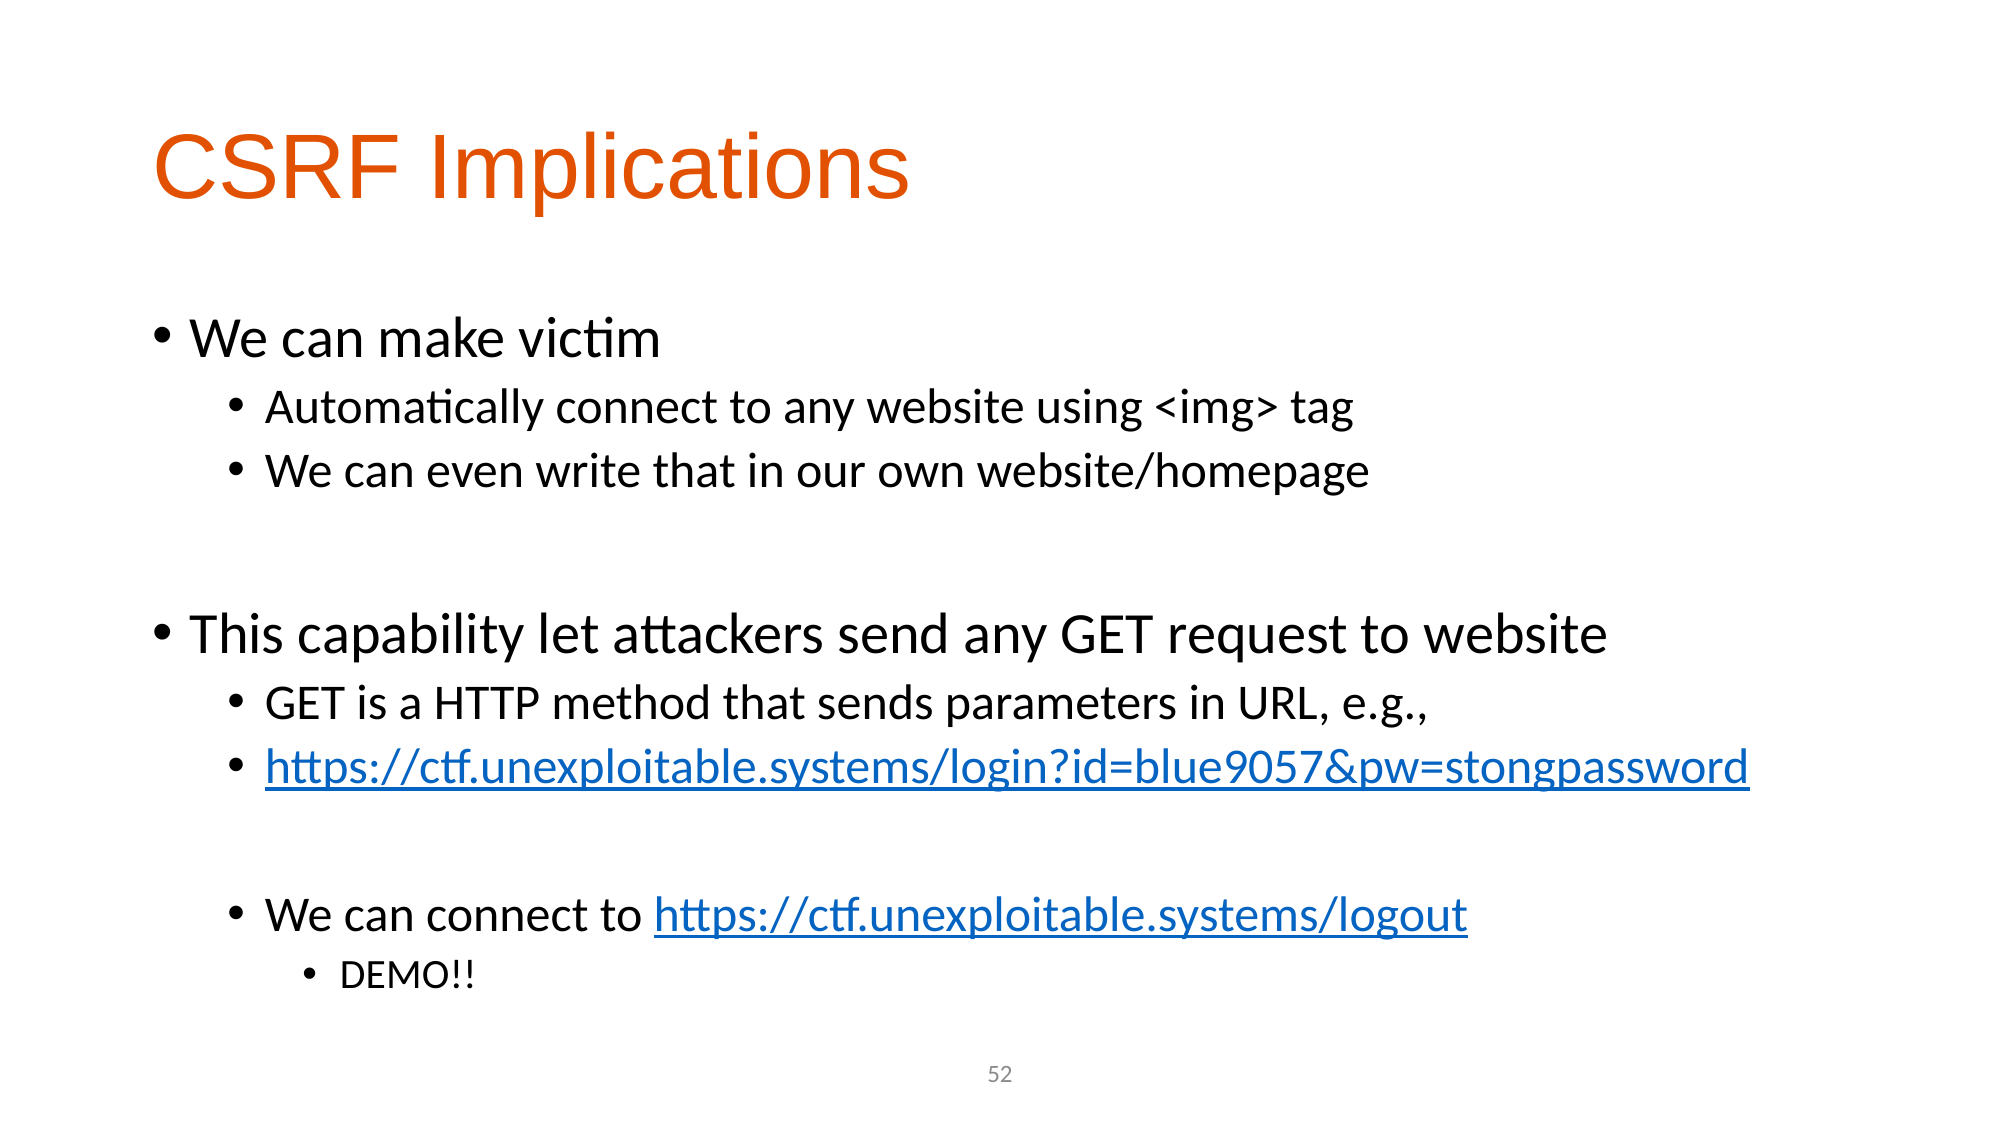

# CSRF Implications
We can make victim
Automatically connect to any website using <img> tag
We can even write that in our own website/homepage

This capability let attackers send any GET request to website
GET is a HTTP method that sends parameters in URL, e.g.,
https://ctf.unexploitable.systems/login?id=blue9057&pw=stongpassword

We can connect to https://ctf.unexploitable.systems/logout
DEMO!!

52